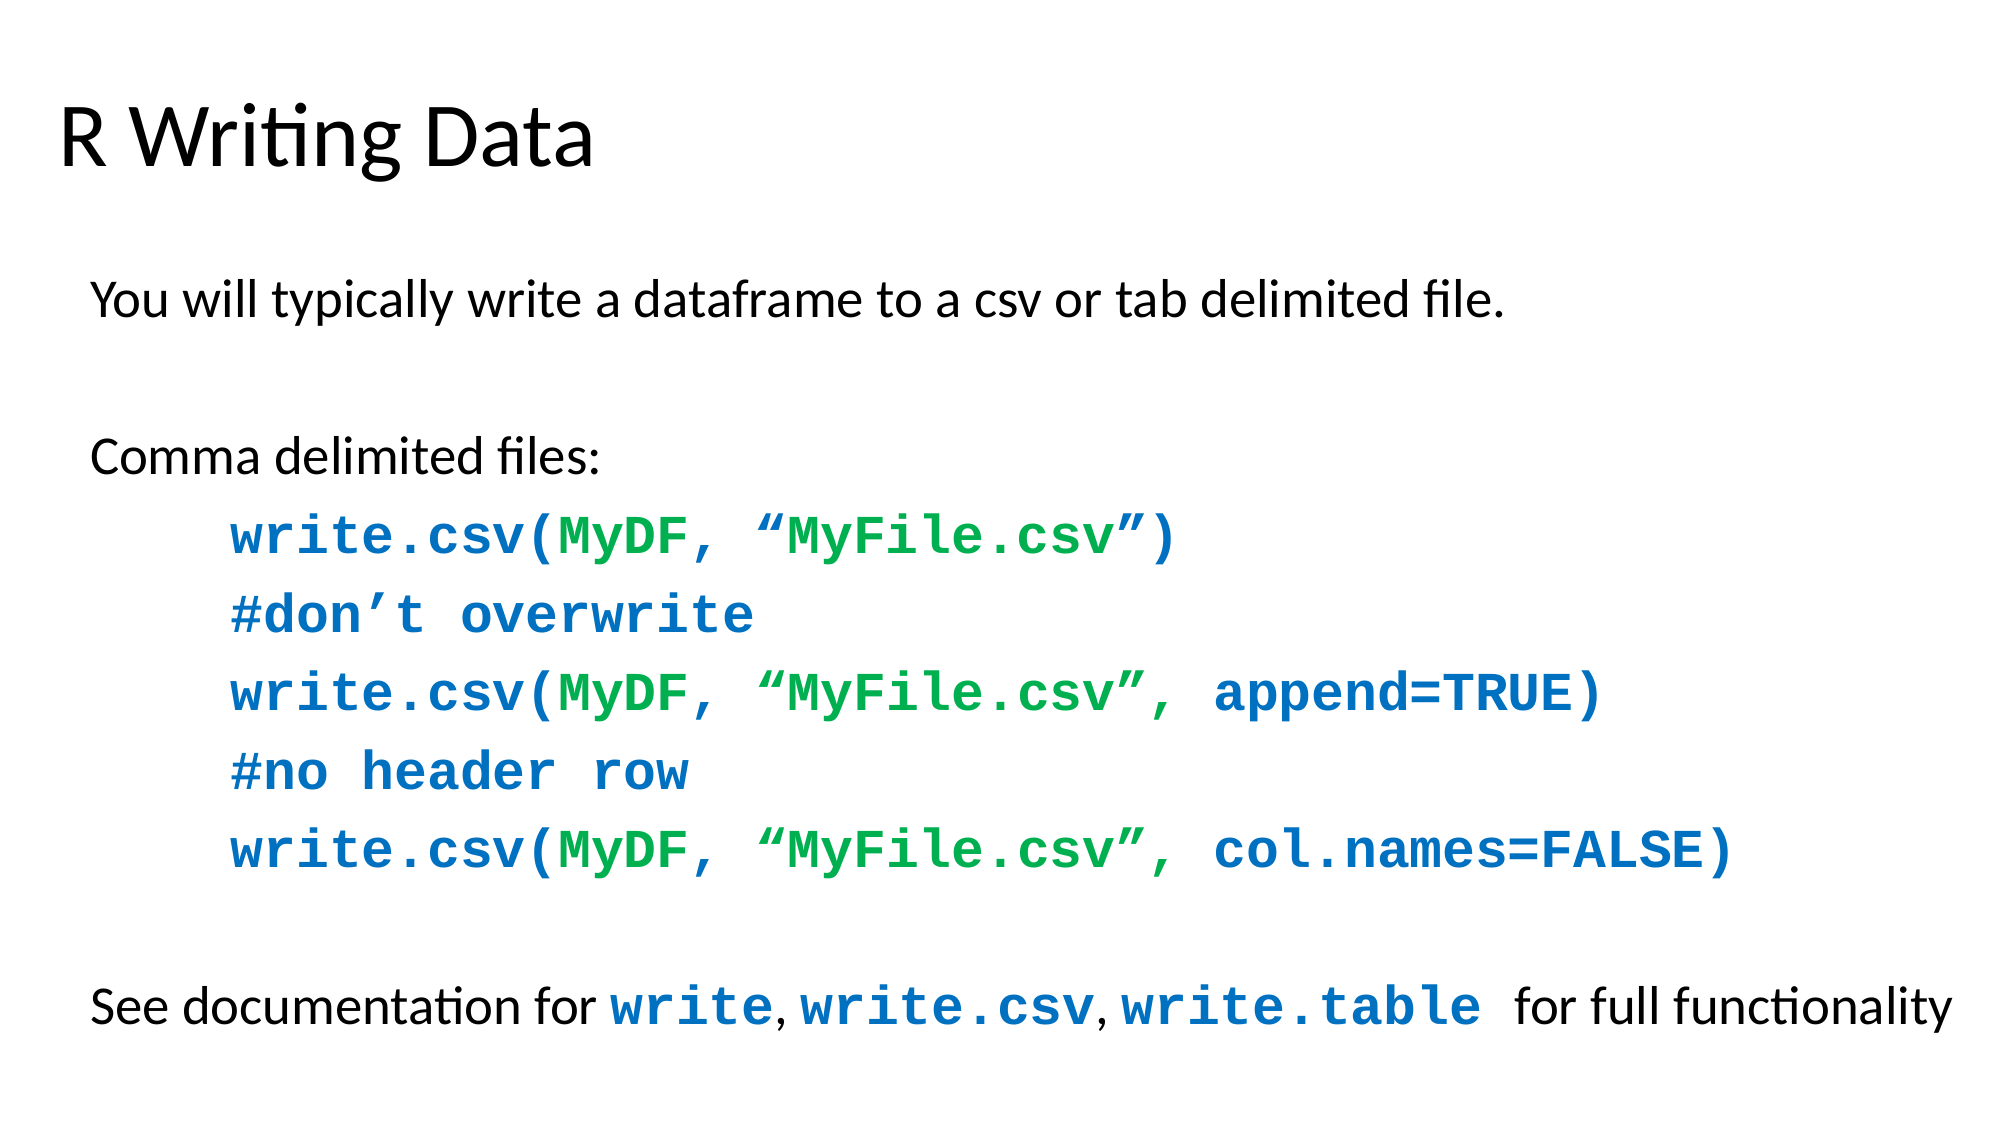

R Writing Data
You will typically write a dataframe to a csv or tab delimited file.

Comma delimited files:
	write.csv(MyDF, “MyFile.csv”)
	#don’t overwrite
	write.csv(MyDF, “MyFile.csv”, append=TRUE)
	#no header row
	write.csv(MyDF, “MyFile.csv”, col.names=FALSE)

See documentation for write, write.csv, write.table for full functionality